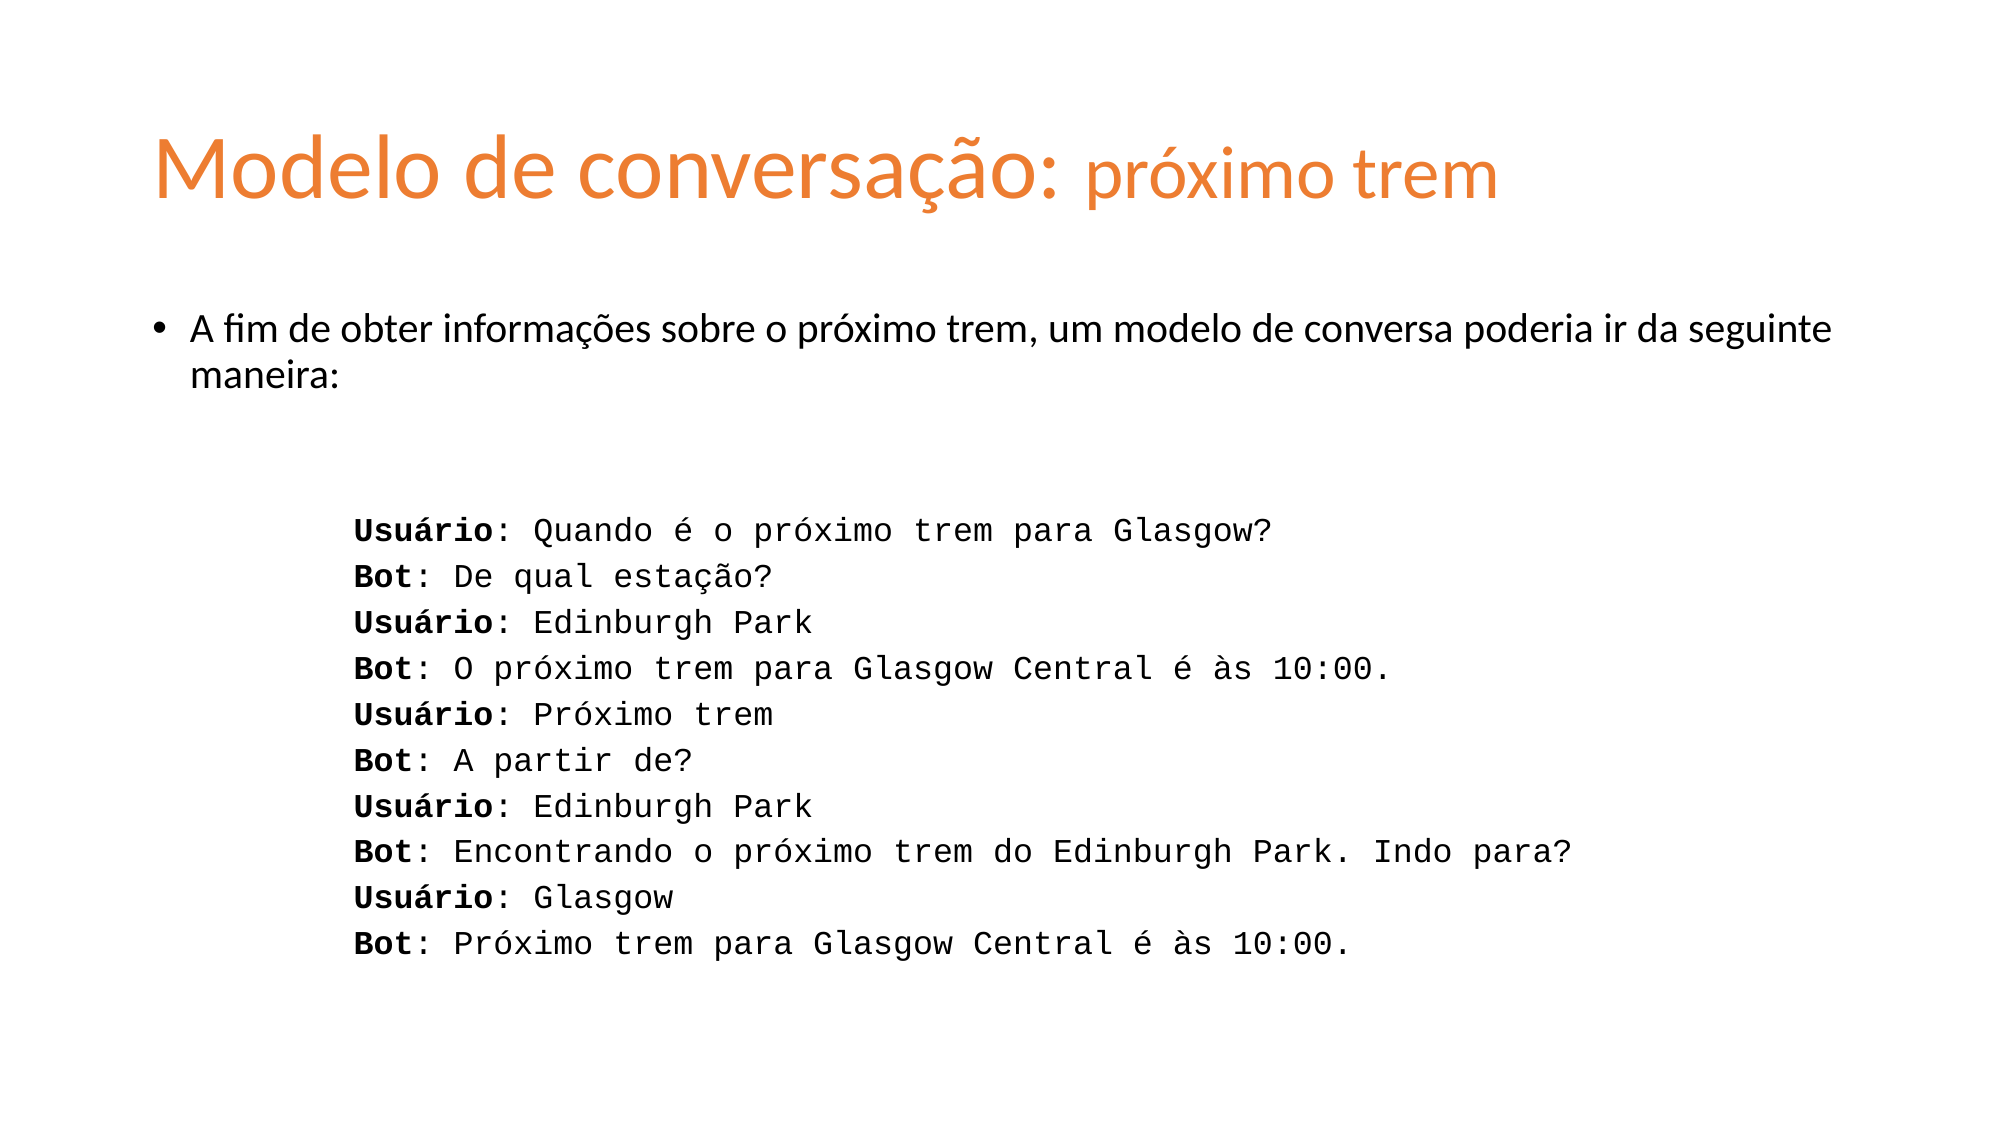

# Modelo de conversação: próximo trem
A fim de obter informações sobre o próximo trem, um modelo de conversa poderia ir da seguinte maneira:
Usuário: Quando é o próximo trem para Glasgow?
Bot: De qual estação?
Usuário: Edinburgh Park
Bot: O próximo trem para Glasgow Central é às 10:00.
Usuário: Próximo trem
Bot: A partir de?
Usuário: Edinburgh Park
Bot: Encontrando o próximo trem do Edinburgh Park. Indo para?
Usuário: Glasgow
Bot: Próximo trem para Glasgow Central é às 10:00.